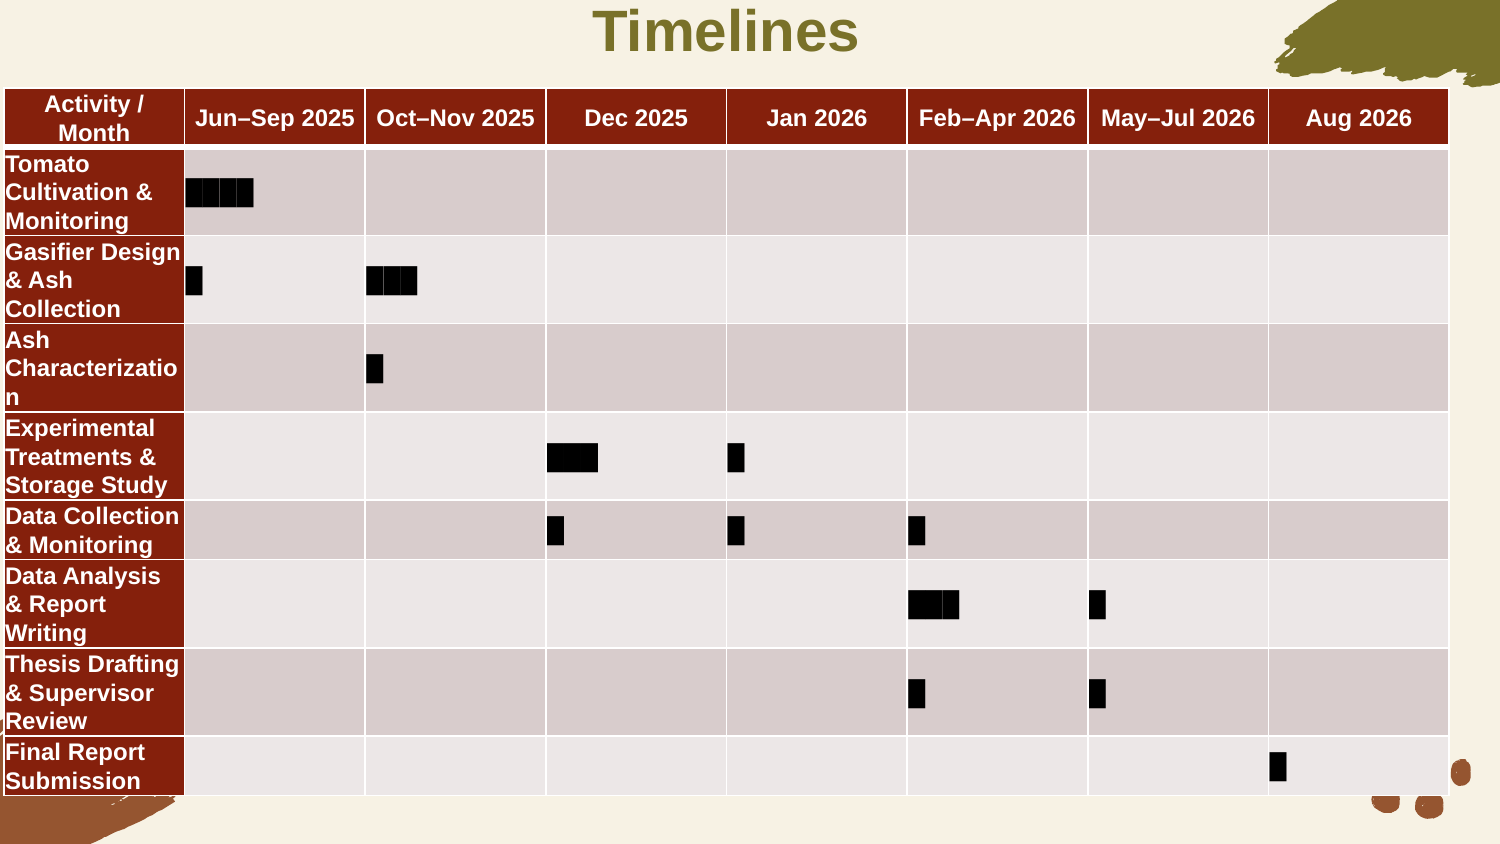

# Timelines
| Activity / Month | Jun–Sep 2025 | Oct–Nov 2025 | Dec 2025 | Jan 2026 | Feb–Apr 2026 | May–Jul 2026 | Aug 2026 |
| --- | --- | --- | --- | --- | --- | --- | --- |
| Tomato Cultivation & Monitoring | ████ |  |  |  |  |  |  |
| Gasifier Design & Ash Collection | █ | ███ |  |  |  |  |  |
| Ash Characterization |  | █ |  |  |  |  |  |
| Experimental Treatments & Storage Study |  |  | ███ | █ |  |  |  |
| Data Collection & Monitoring |  |  | █ | █ | █ |  |  |
| Data Analysis & Report Writing |  |  |  |  | ███ | █ |  |
| Thesis Drafting & Supervisor Review |  |  |  |  | █ | █ |  |
| Final Report Submission |  |  |  |  |  |  | █ |